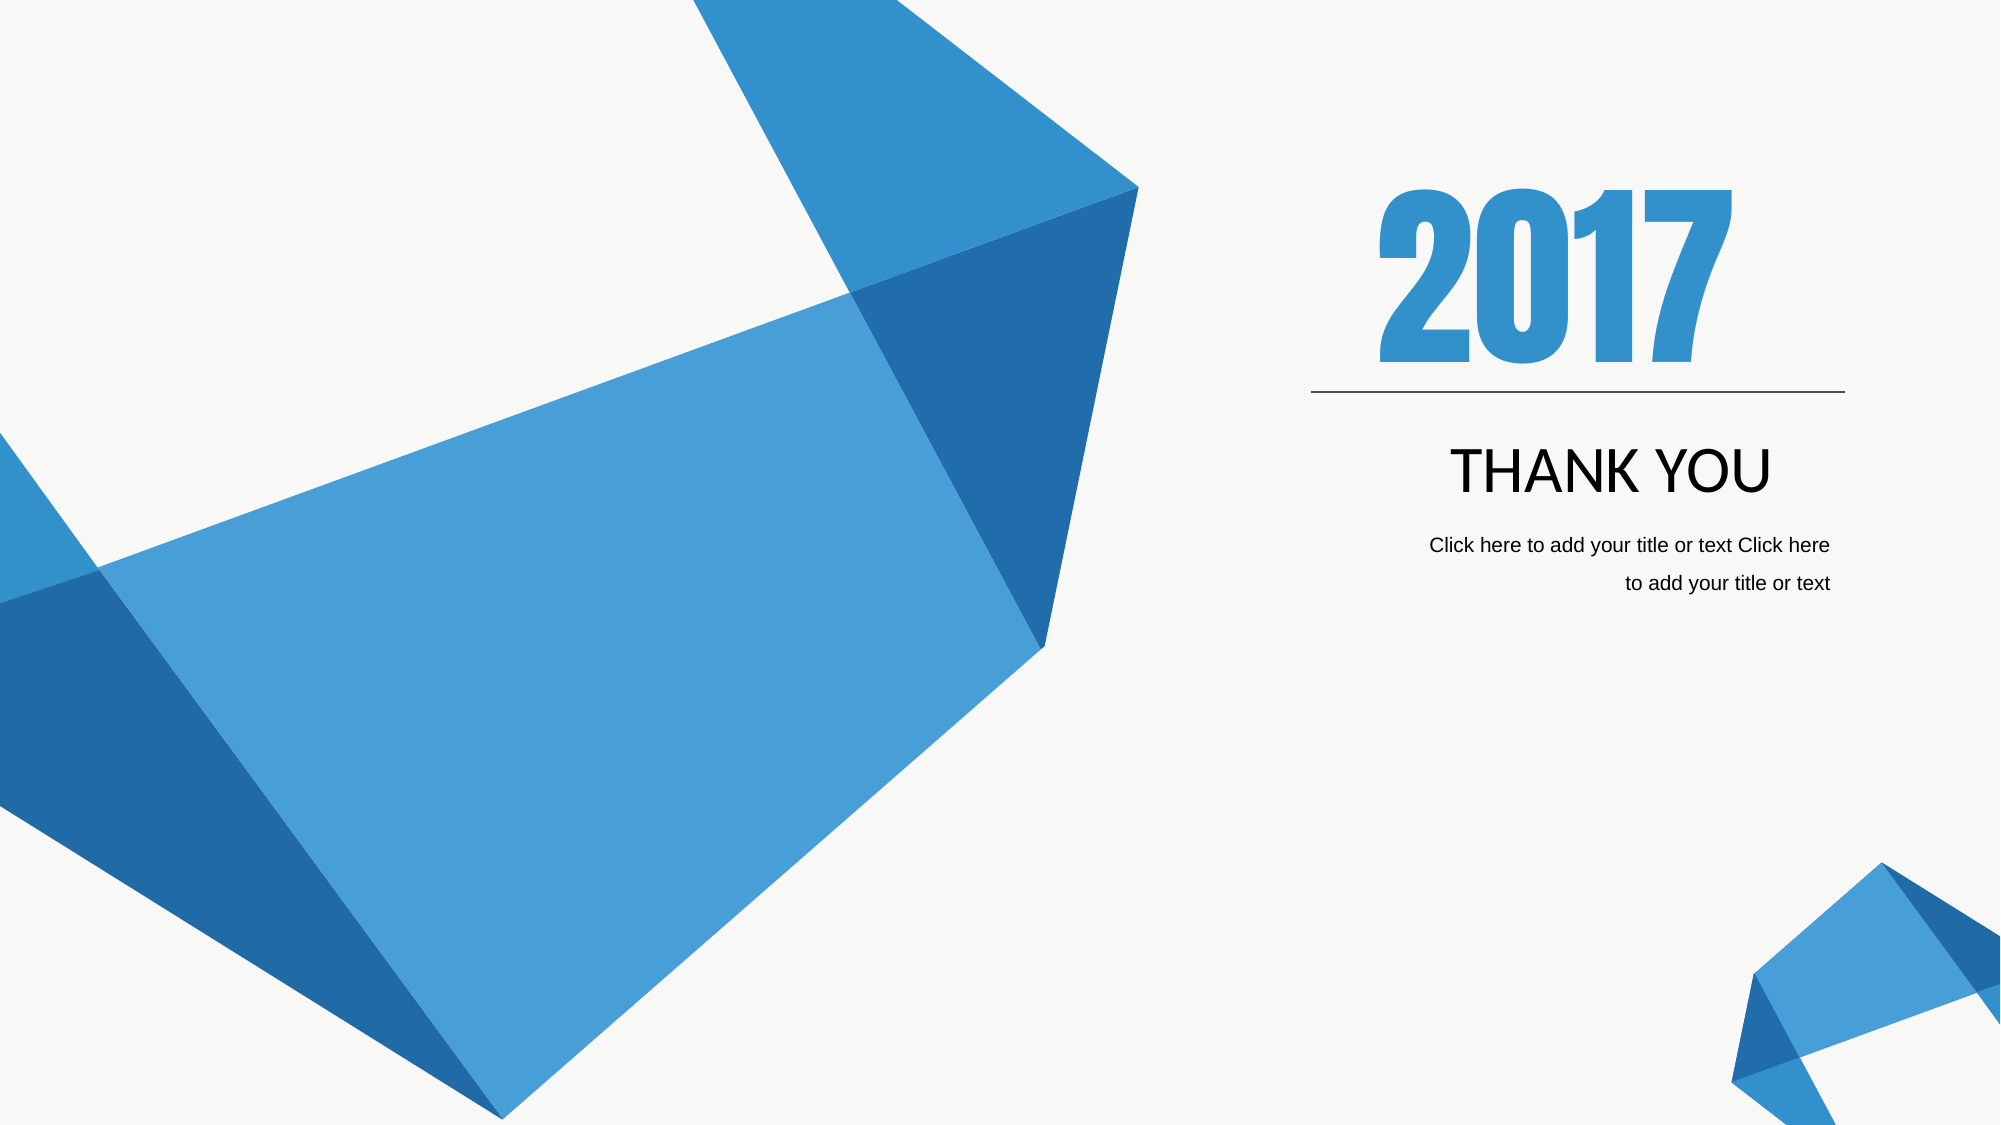

2017
THANK YOU
Click here to add your title or text Click here to add your title or text